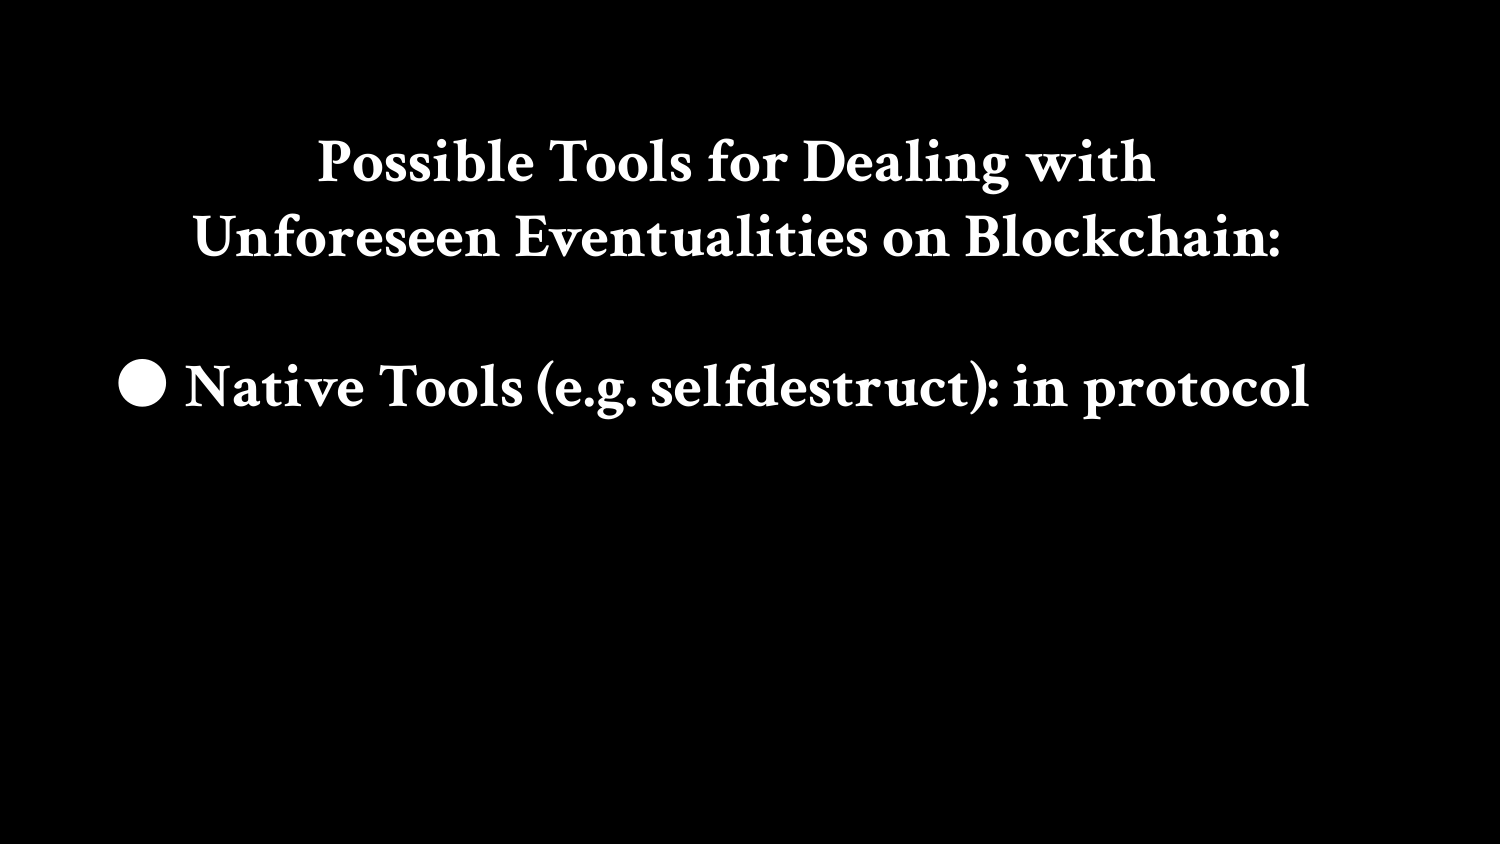

Possible Tools for Dealing with
Unforeseen Eventualities on Blockchain:

Native Tools (e.g. selfdestruct): in protocol